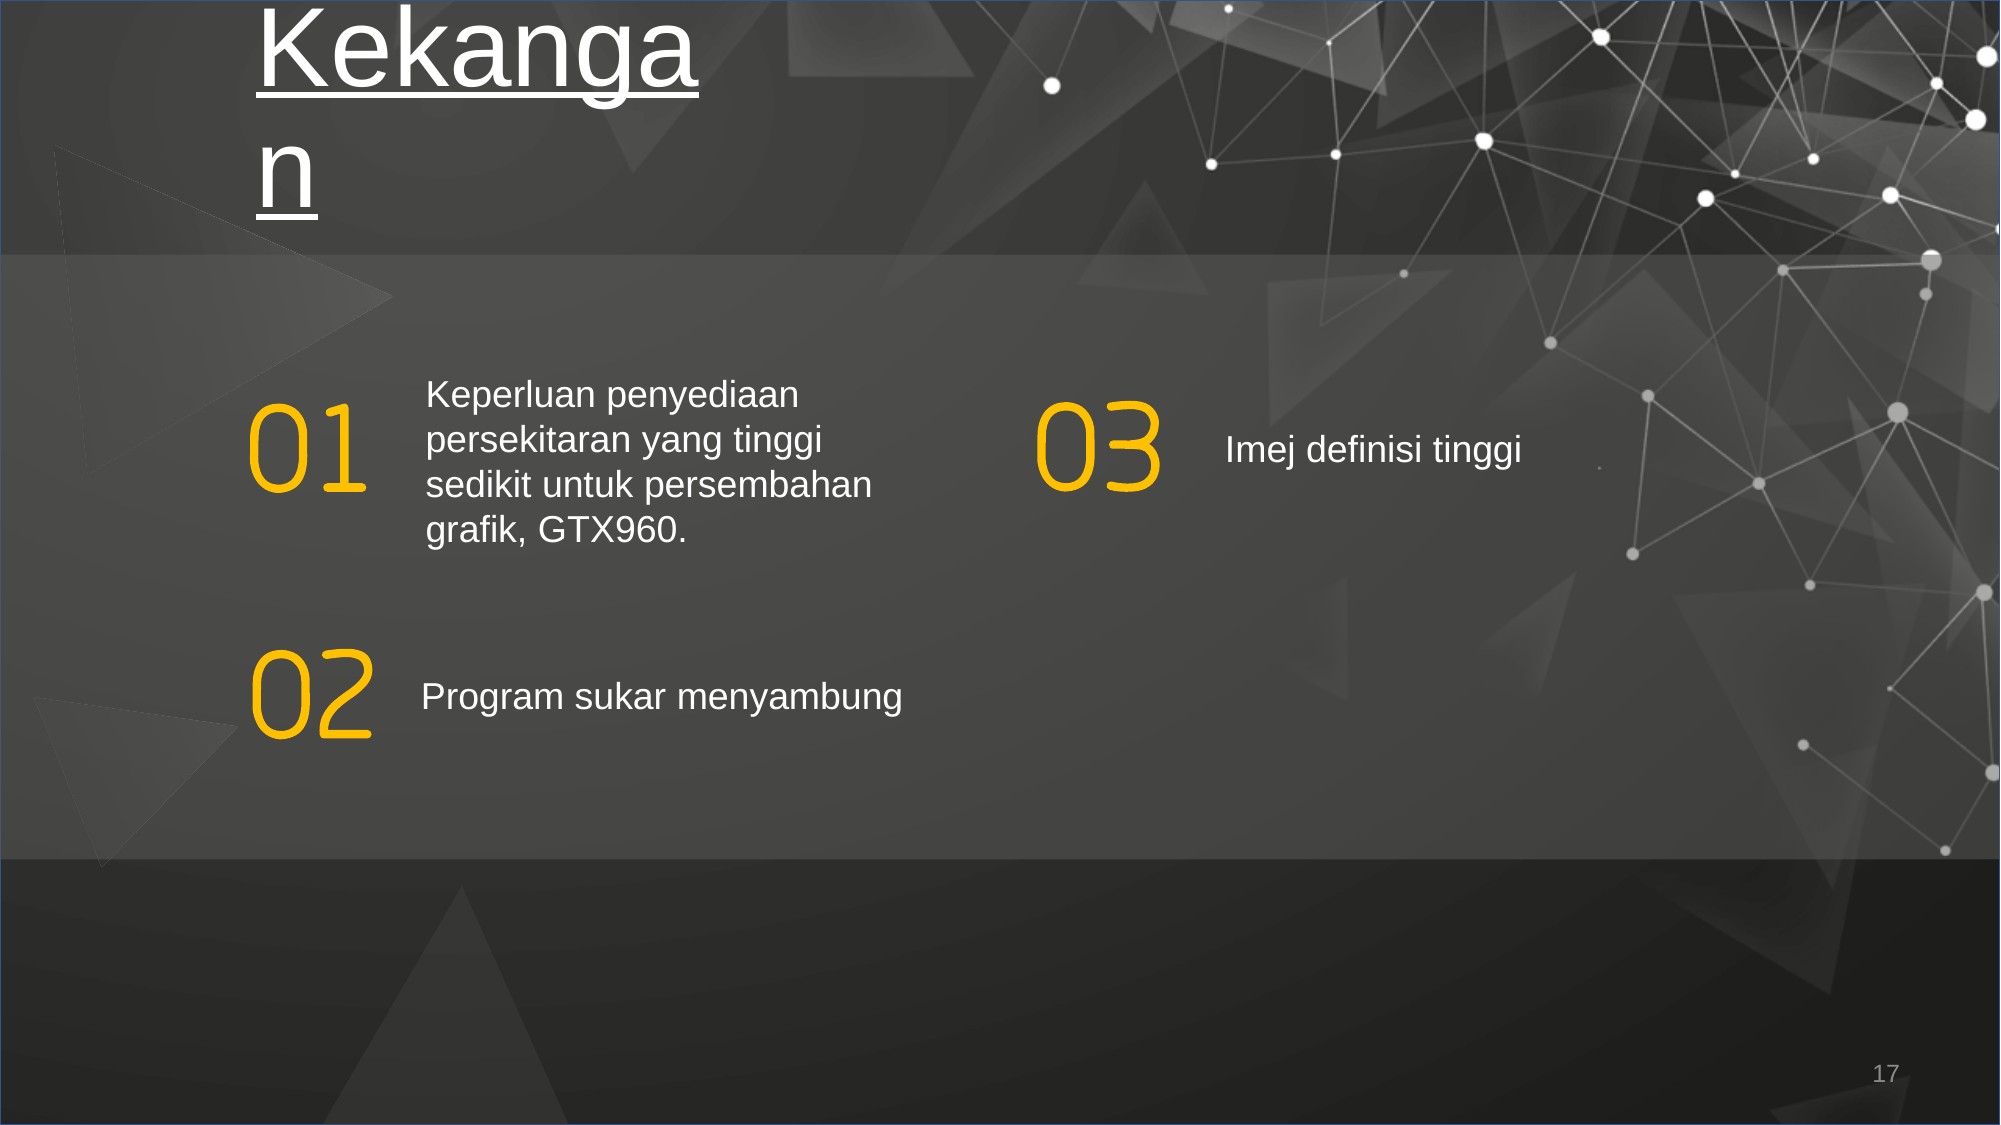

# Kekangan

Keperluan penyediaan persekitaran yang tinggi sedikit untuk persembahan grafik, GTX960.

Imej definisi tinggi

Program sukar menyambung

17